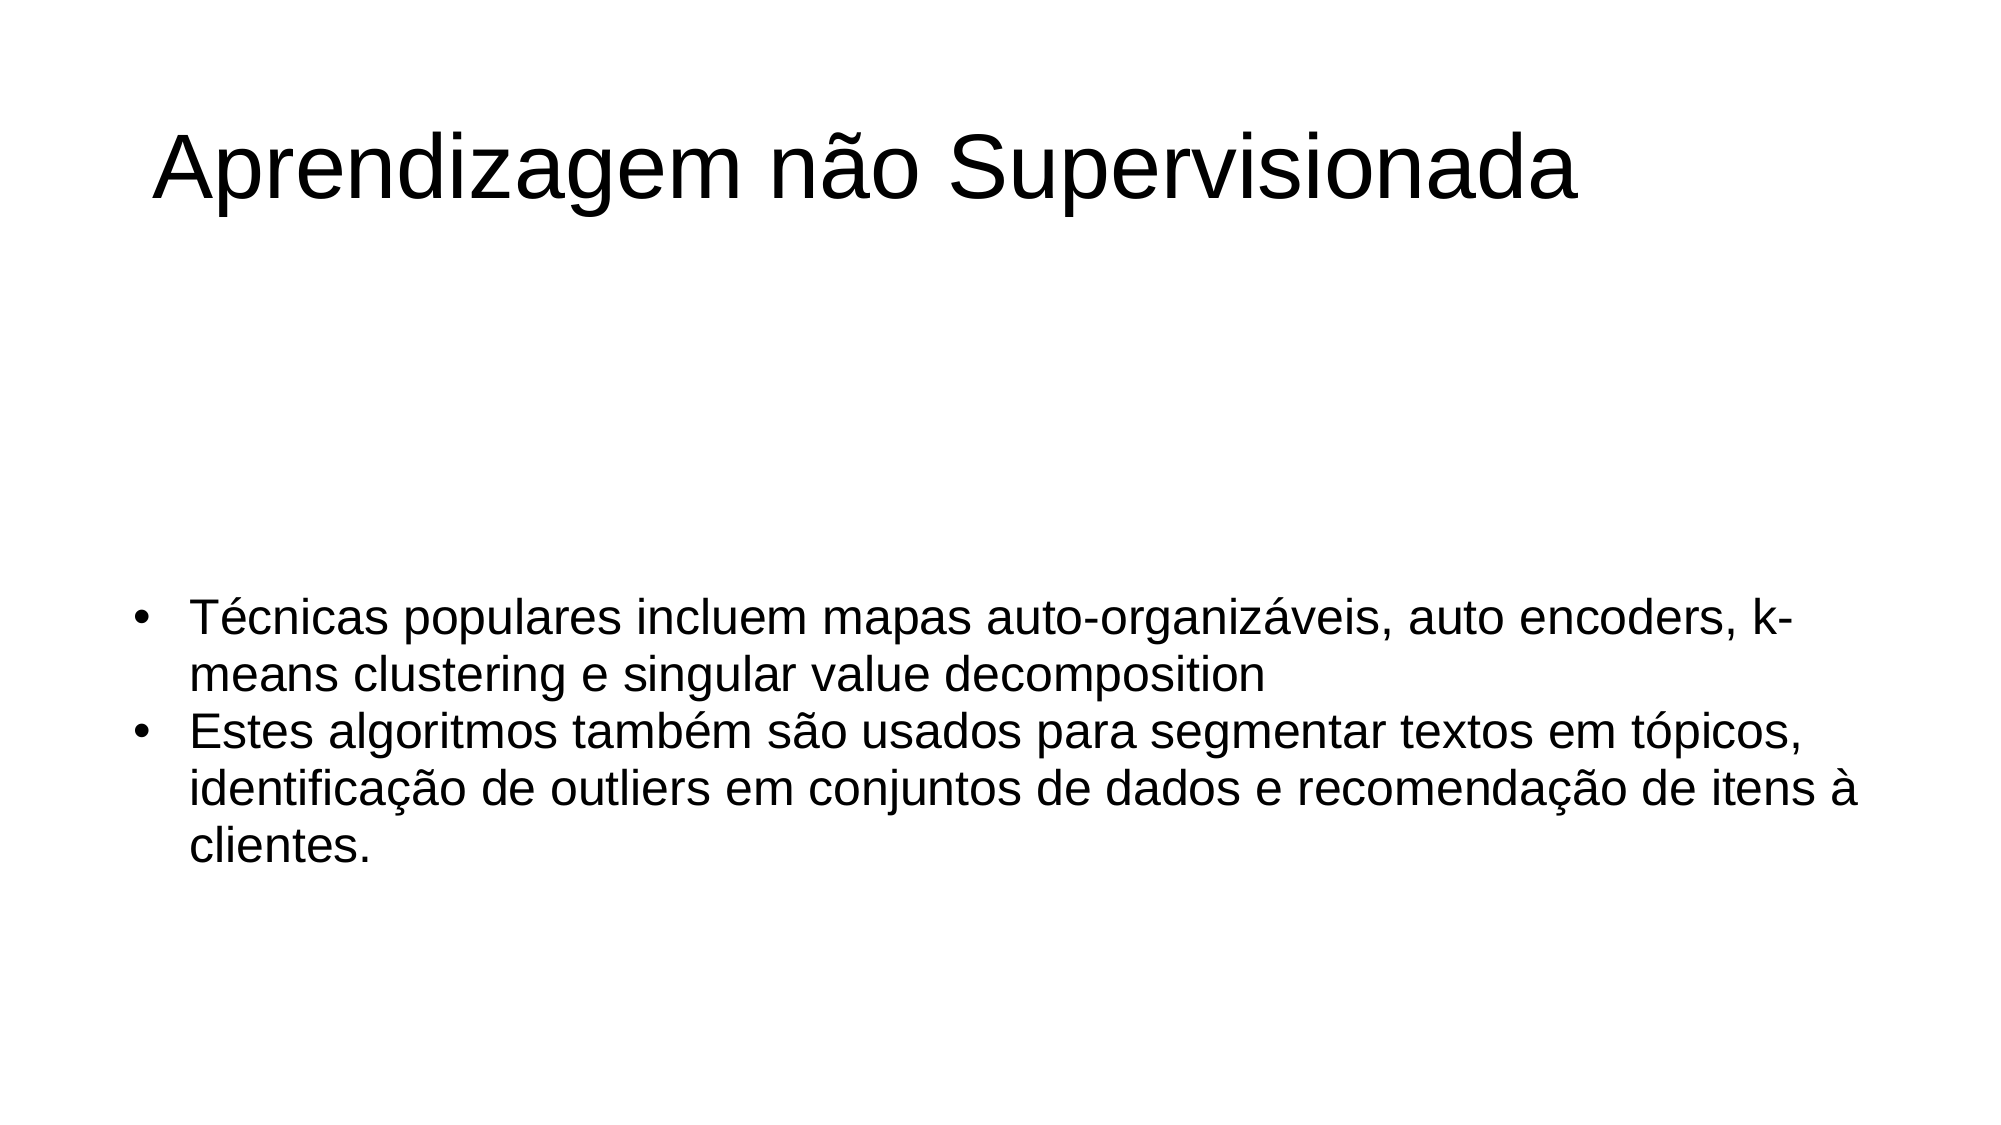

# Aprendizagem não Supervisionada

Técnicas populares incluem mapas auto-organizáveis, auto encoders, k-means clustering e singular value decomposition
Estes algoritmos também são usados para segmentar textos em tópicos, identificação de outliers em conjuntos de dados e recomendação de itens à clientes.